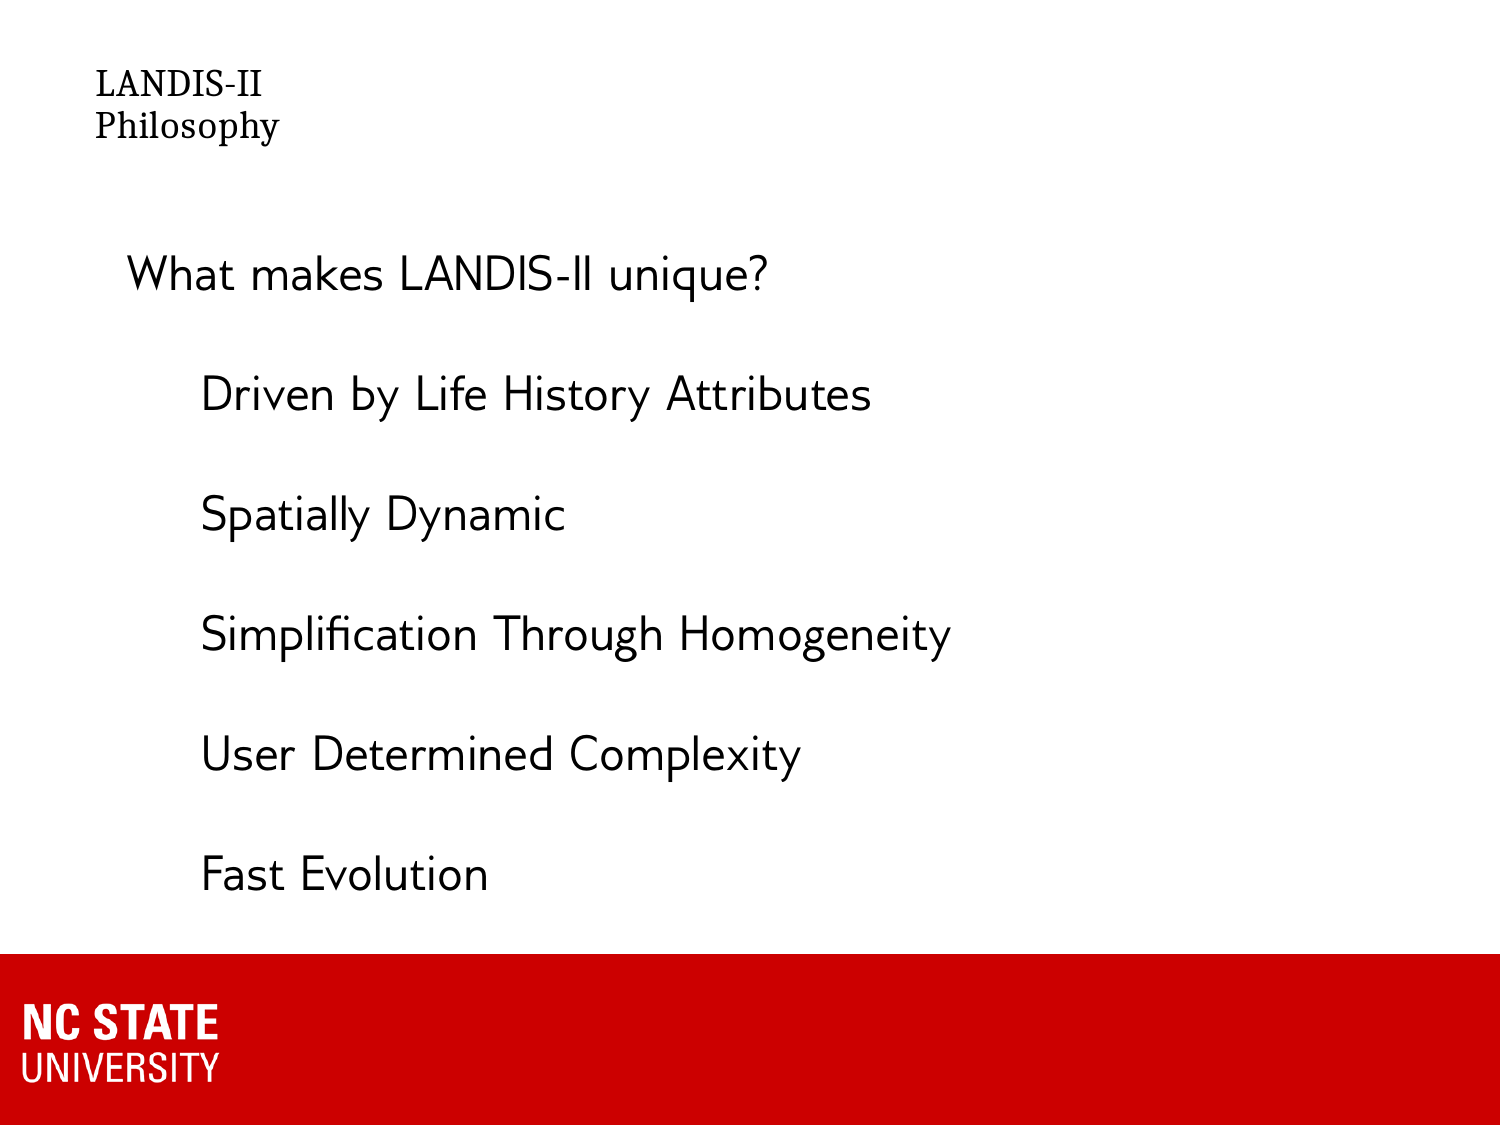

# LANDIS-II Philosophy
What makes LANDIS-II unique?

Driven by Life History Attributes

Spatially Dynamic

Simplification Through Homogeneity

User Determined Complexity

Fast Evolution